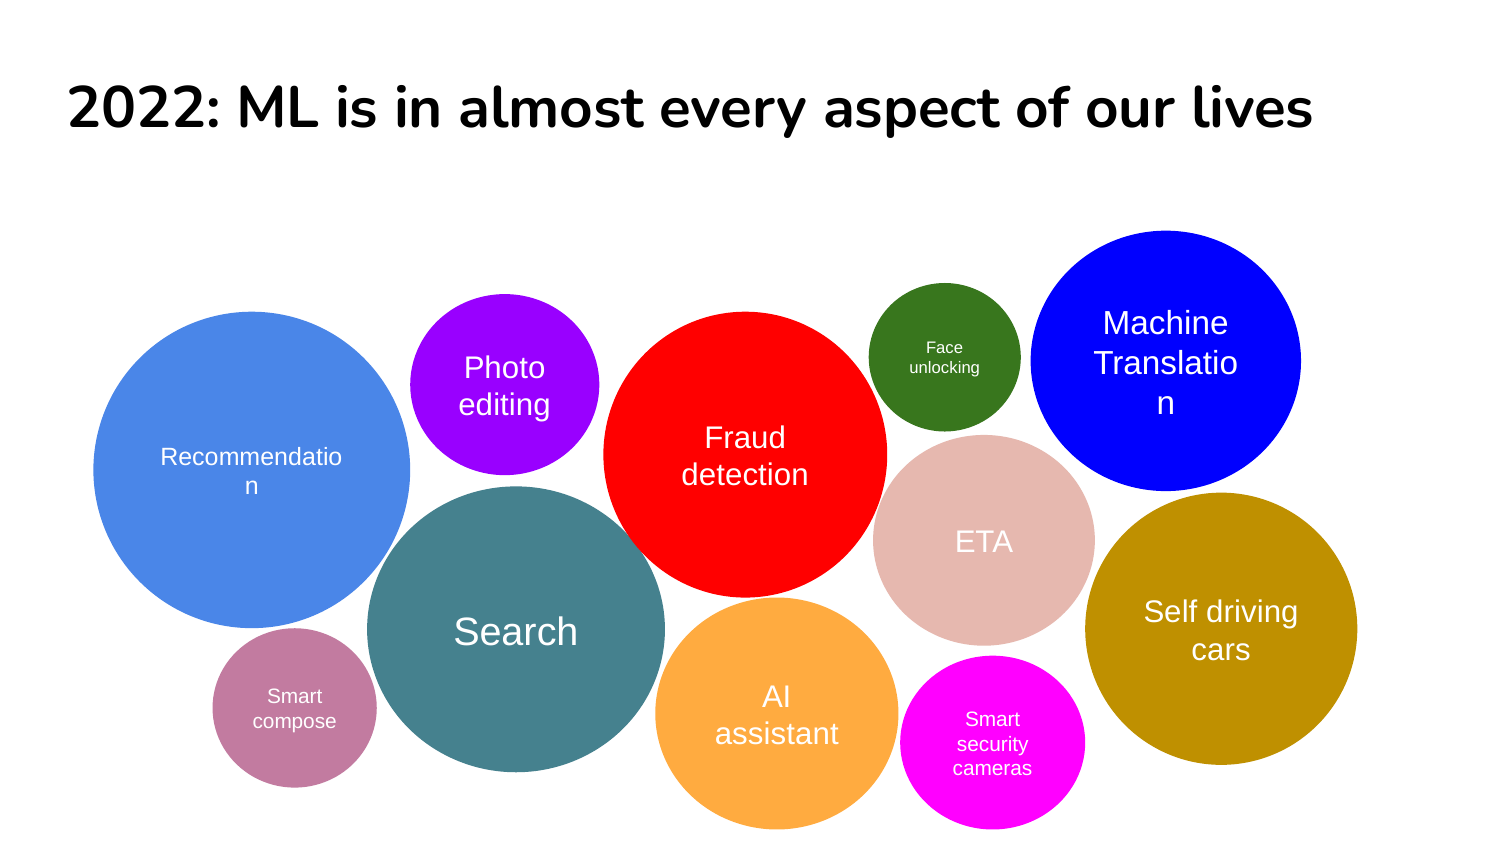

# 2022: ML is in almost every aspect of our lives

Machine Translation
Face
unlocking
Photo editing
Recommendation
Fraud detection
ETA
Search
AI assistant
Smart compose
Self driving cars
Smart security cameras